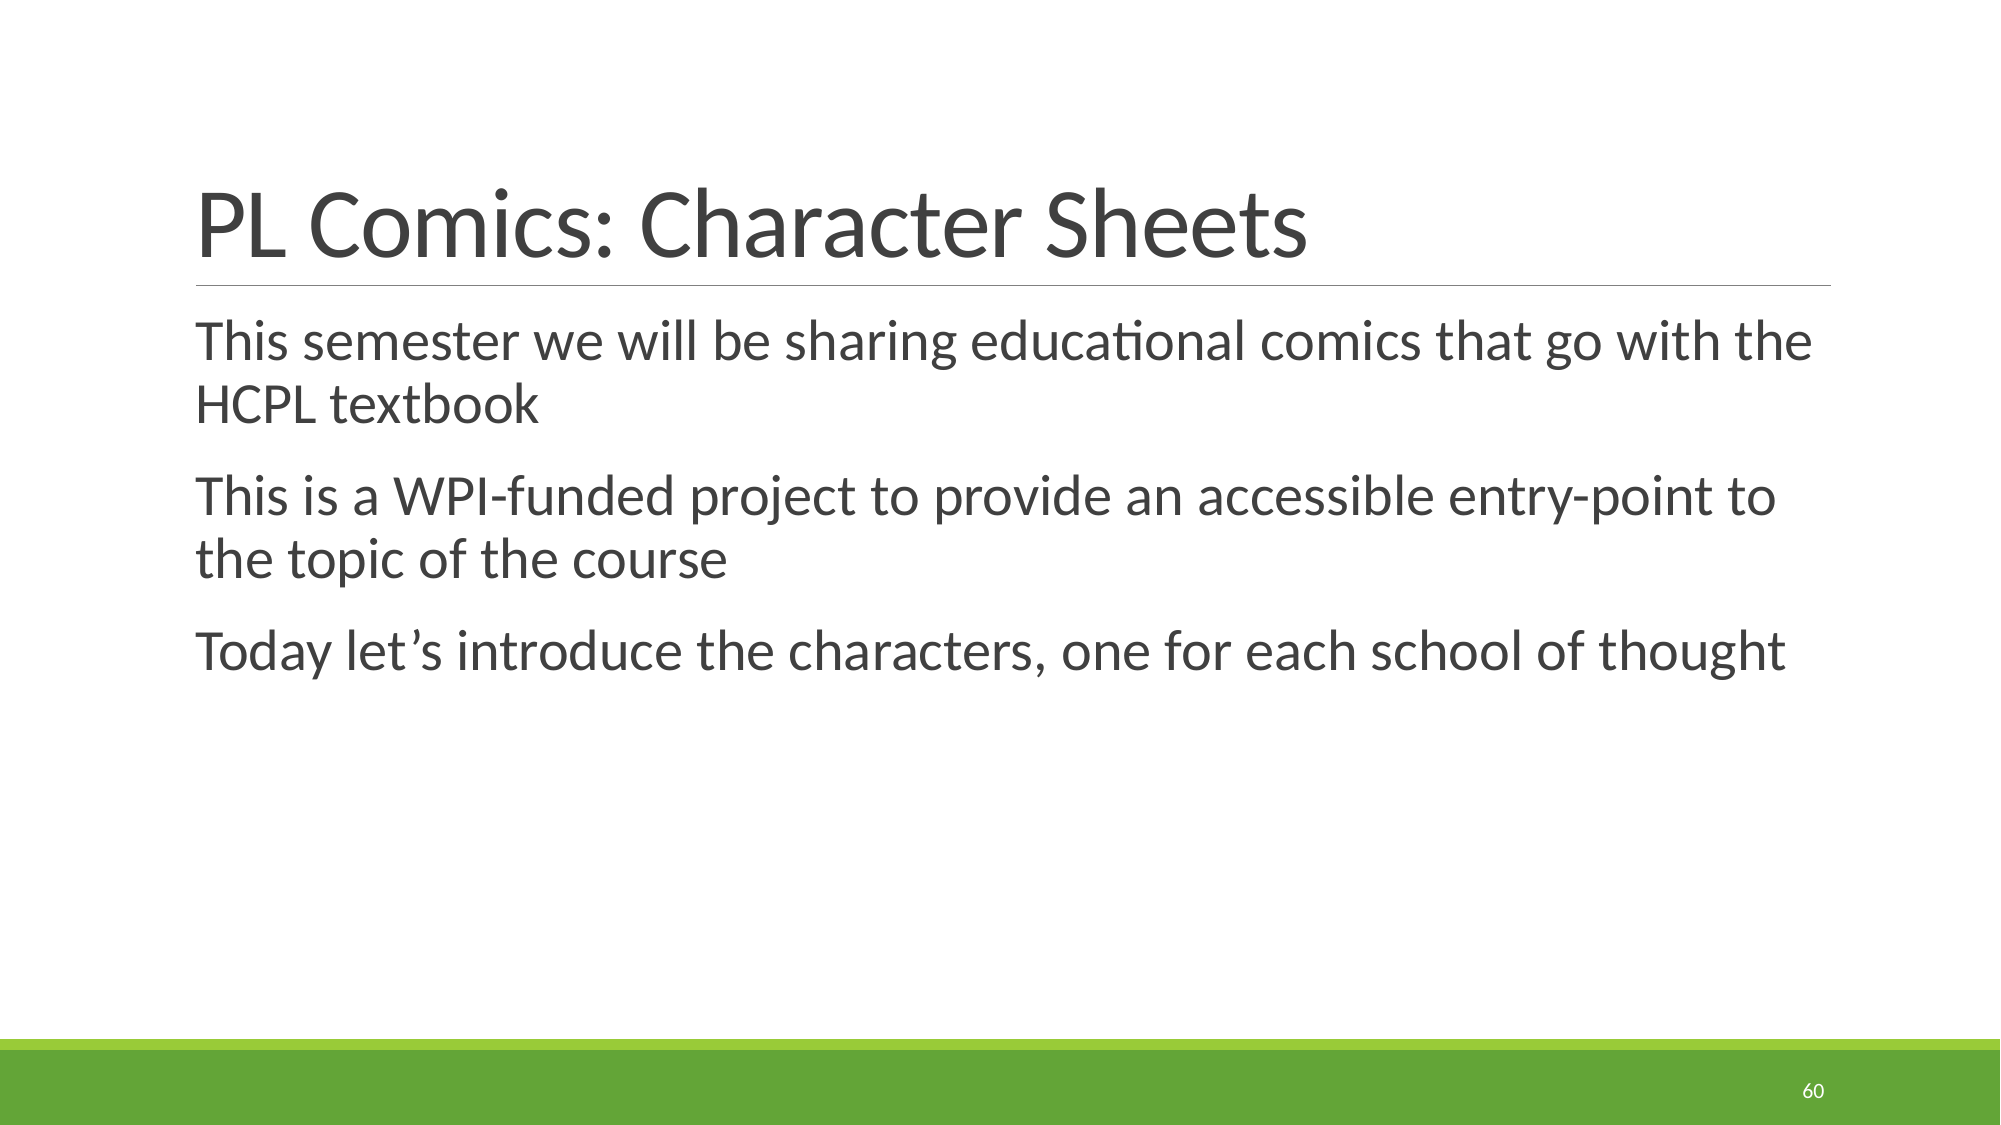

# PL Comics: Character Sheets
This semester we will be sharing educational comics that go with the HCPL textbook
This is a WPI-funded project to provide an accessible entry-point to the topic of the course
Today let’s introduce the characters, one for each school of thought
60